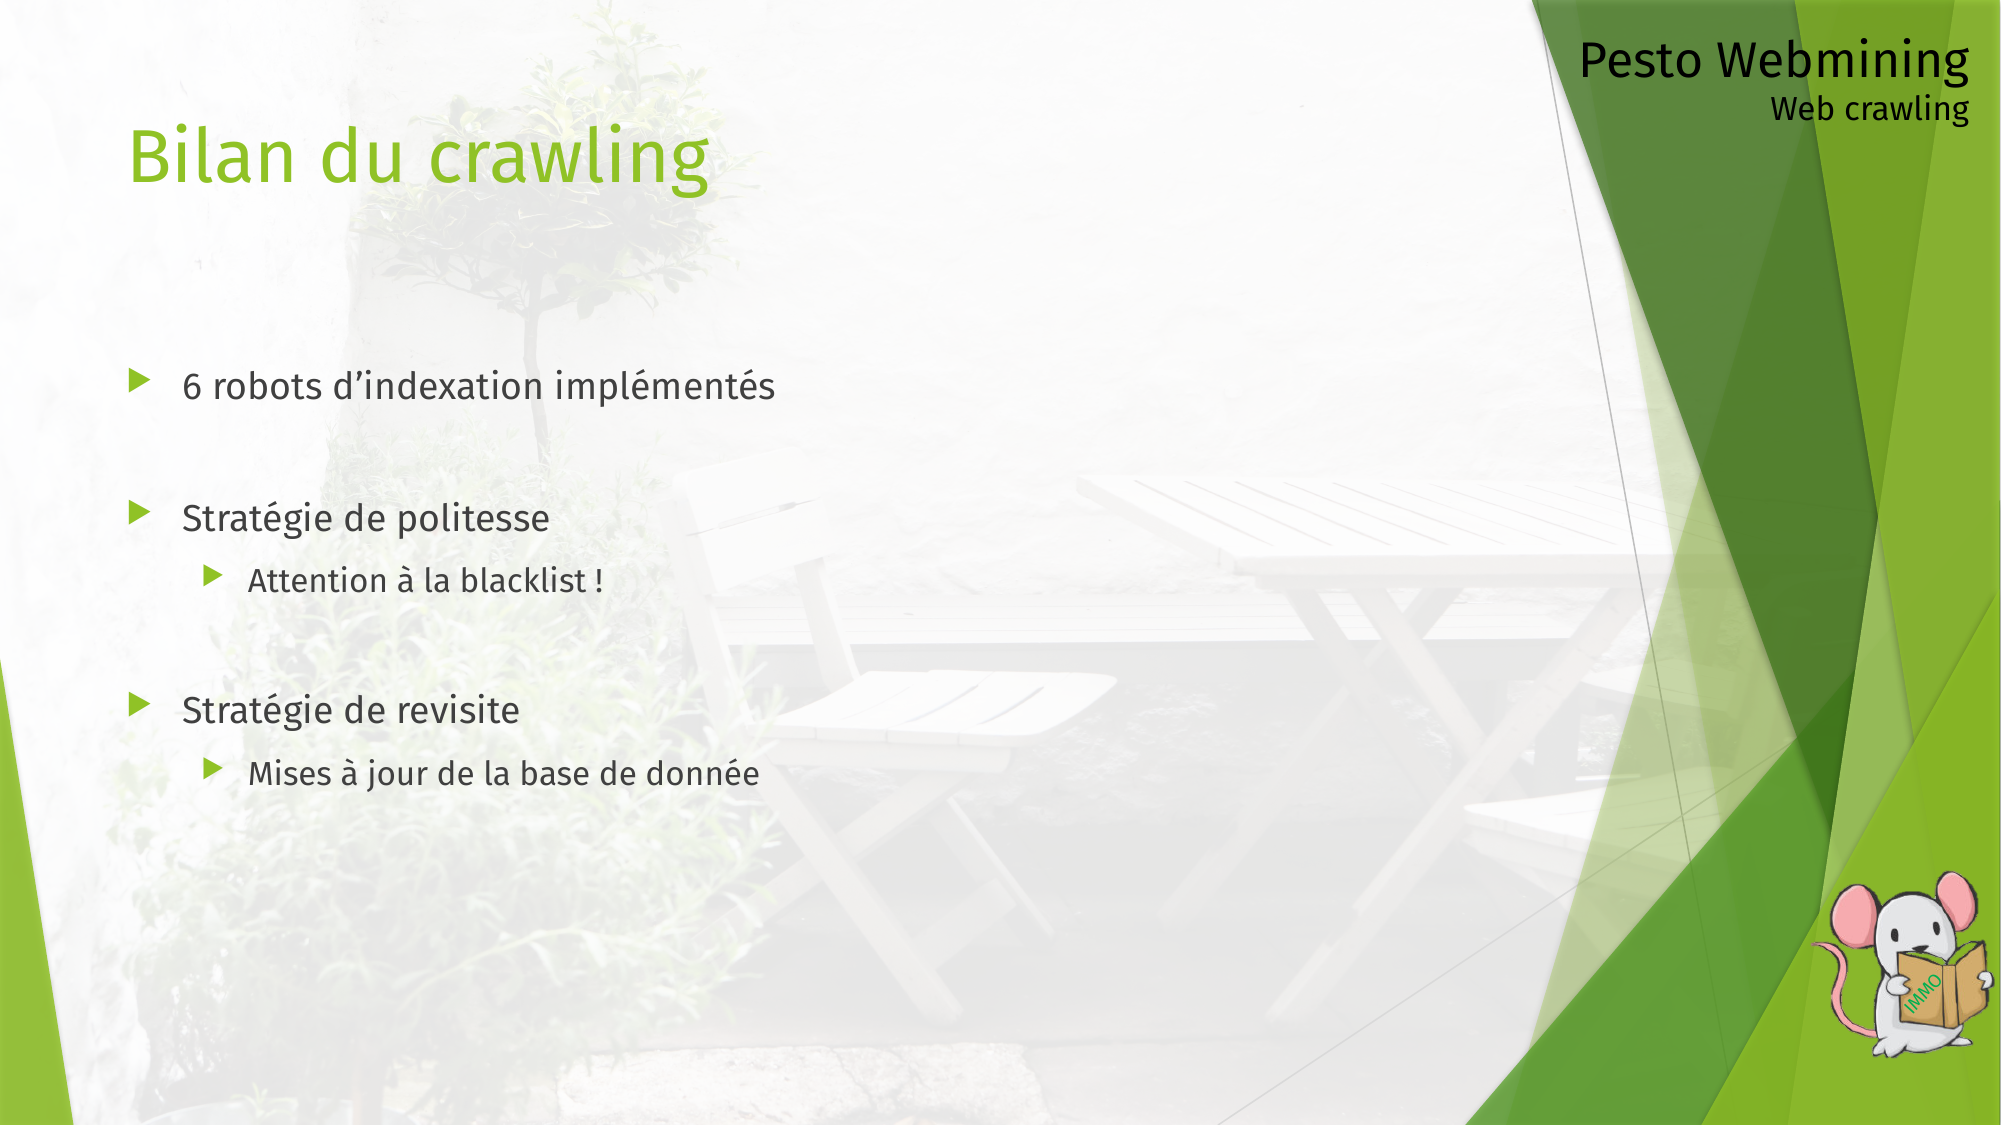

Pesto Webmining
Web crawling
# Bilan du crawling
6 robots d’indexation implémentés

Stratégie de politesse
Attention à la blacklist !

Stratégie de revisite
Mises à jour de la base de donnée